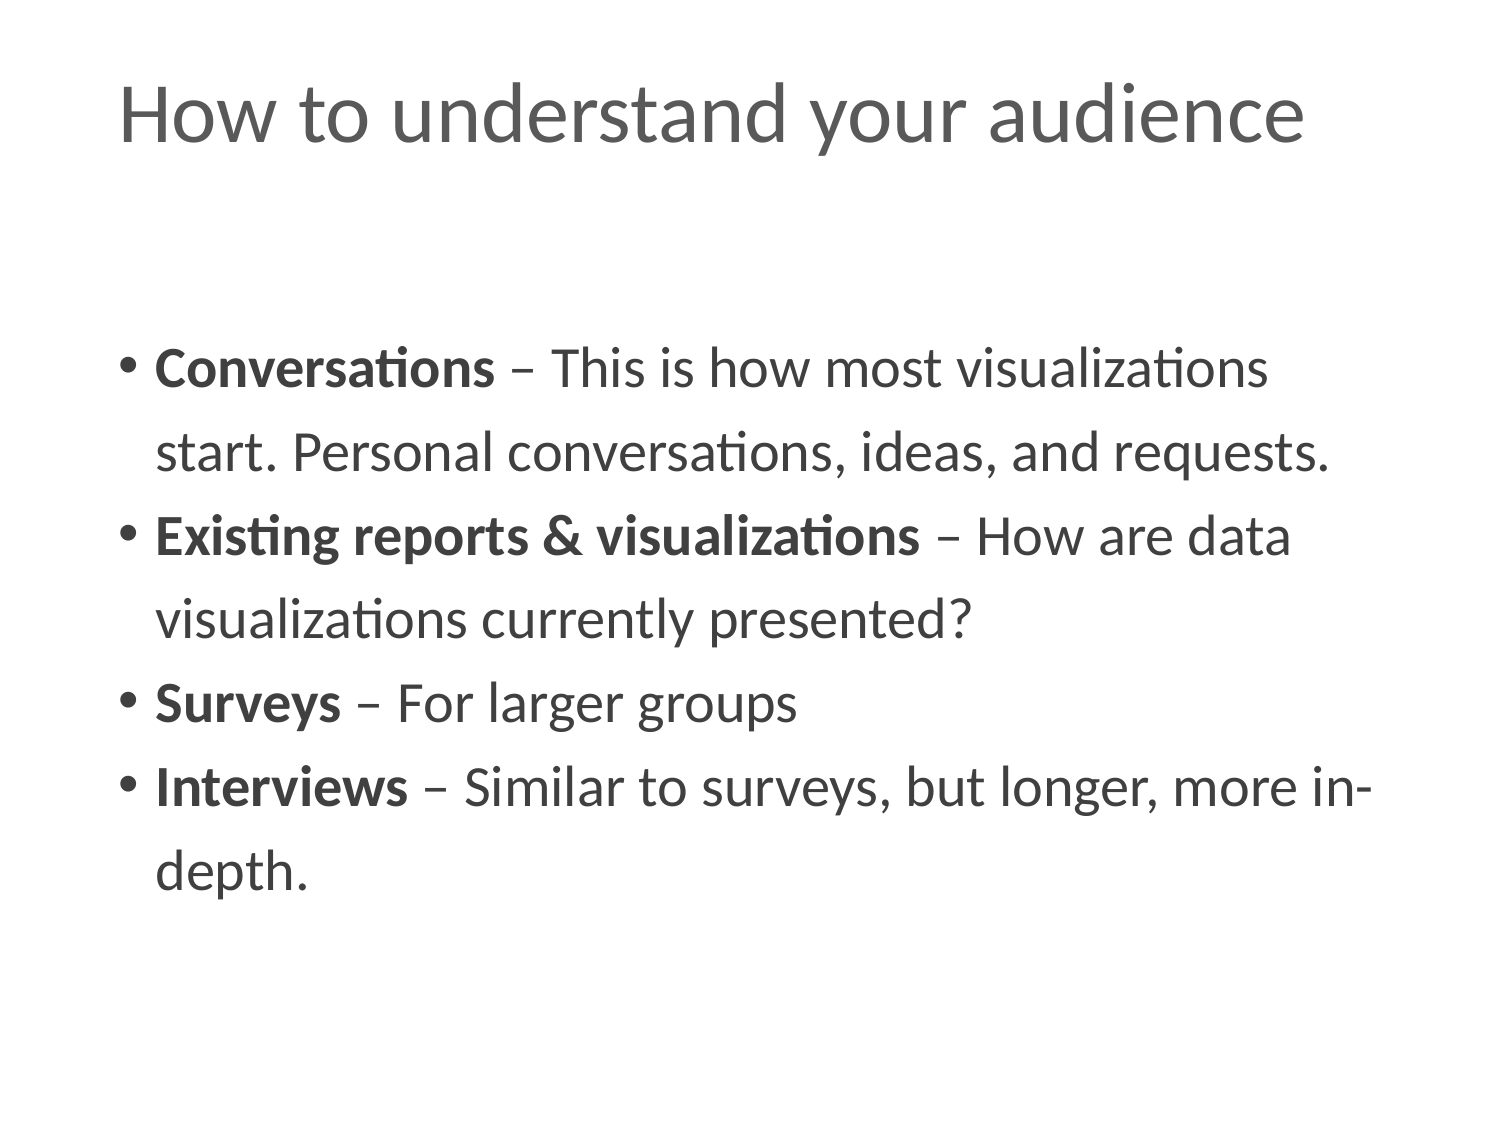

# How to understand your audience
Conversations – This is how most visualizations start. Personal conversations, ideas, and requests.
Existing reports & visualizations – How are data visualizations currently presented?
Surveys – For larger groups
Interviews – Similar to surveys, but longer, more in-depth.